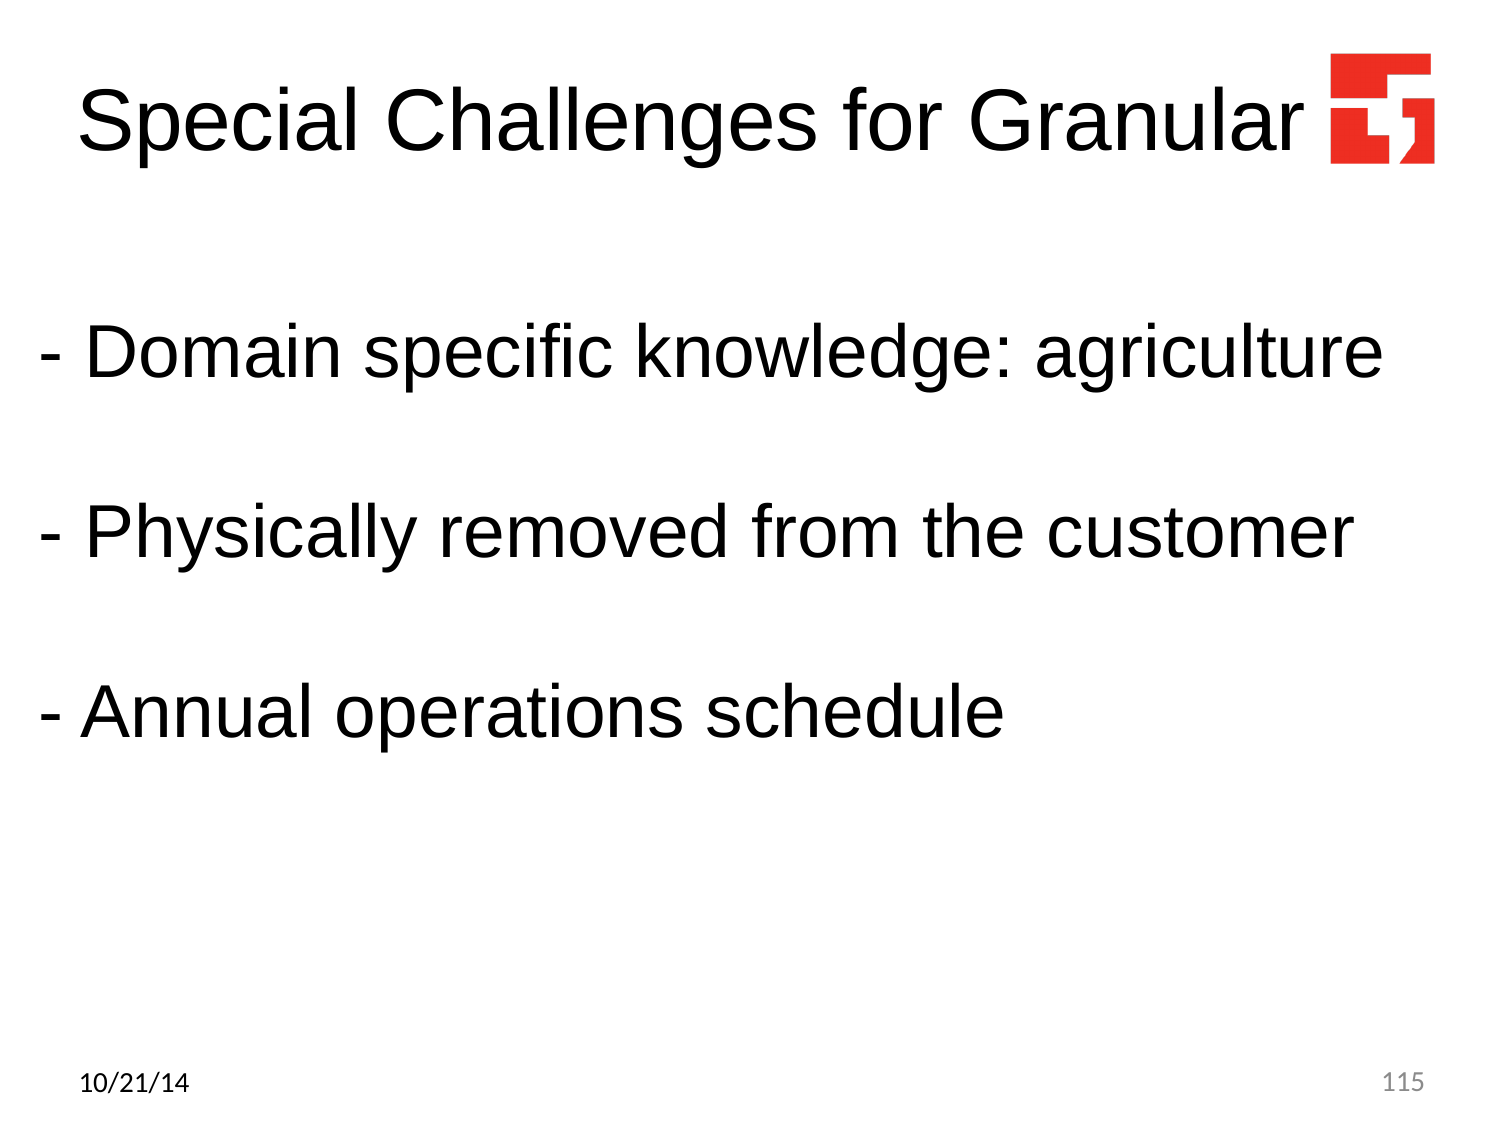

# Special Challenges for Granular
- Domain specific knowledge: agriculture

- Physically removed from the customer

- Annual operations schedule
10/21/14
115